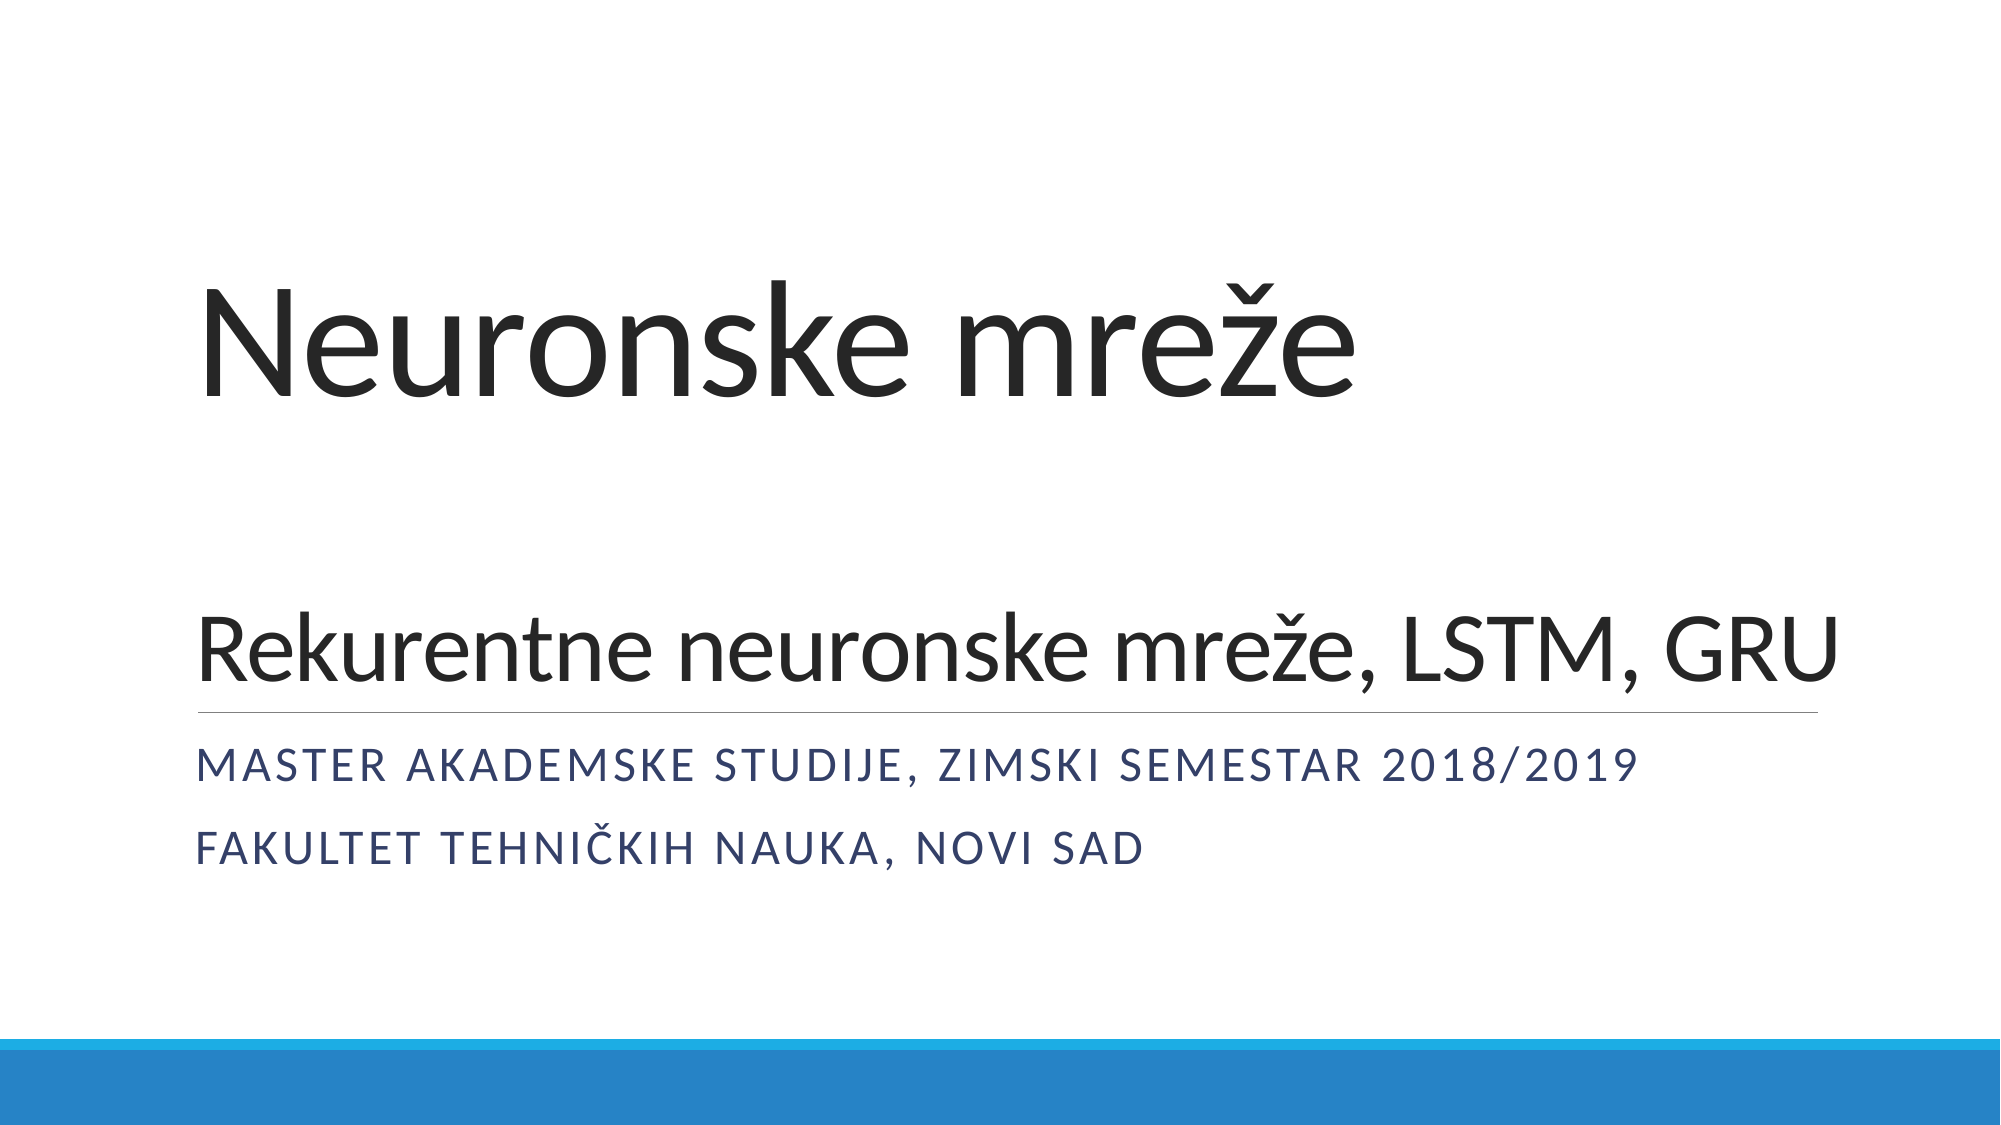

# Neuronske mreže Rekurentne neuronske mreže, LSTM, GRU
Master akademske studije, zimski semestar 2018/2019
Fakultet tehničkih nauka, novi sad